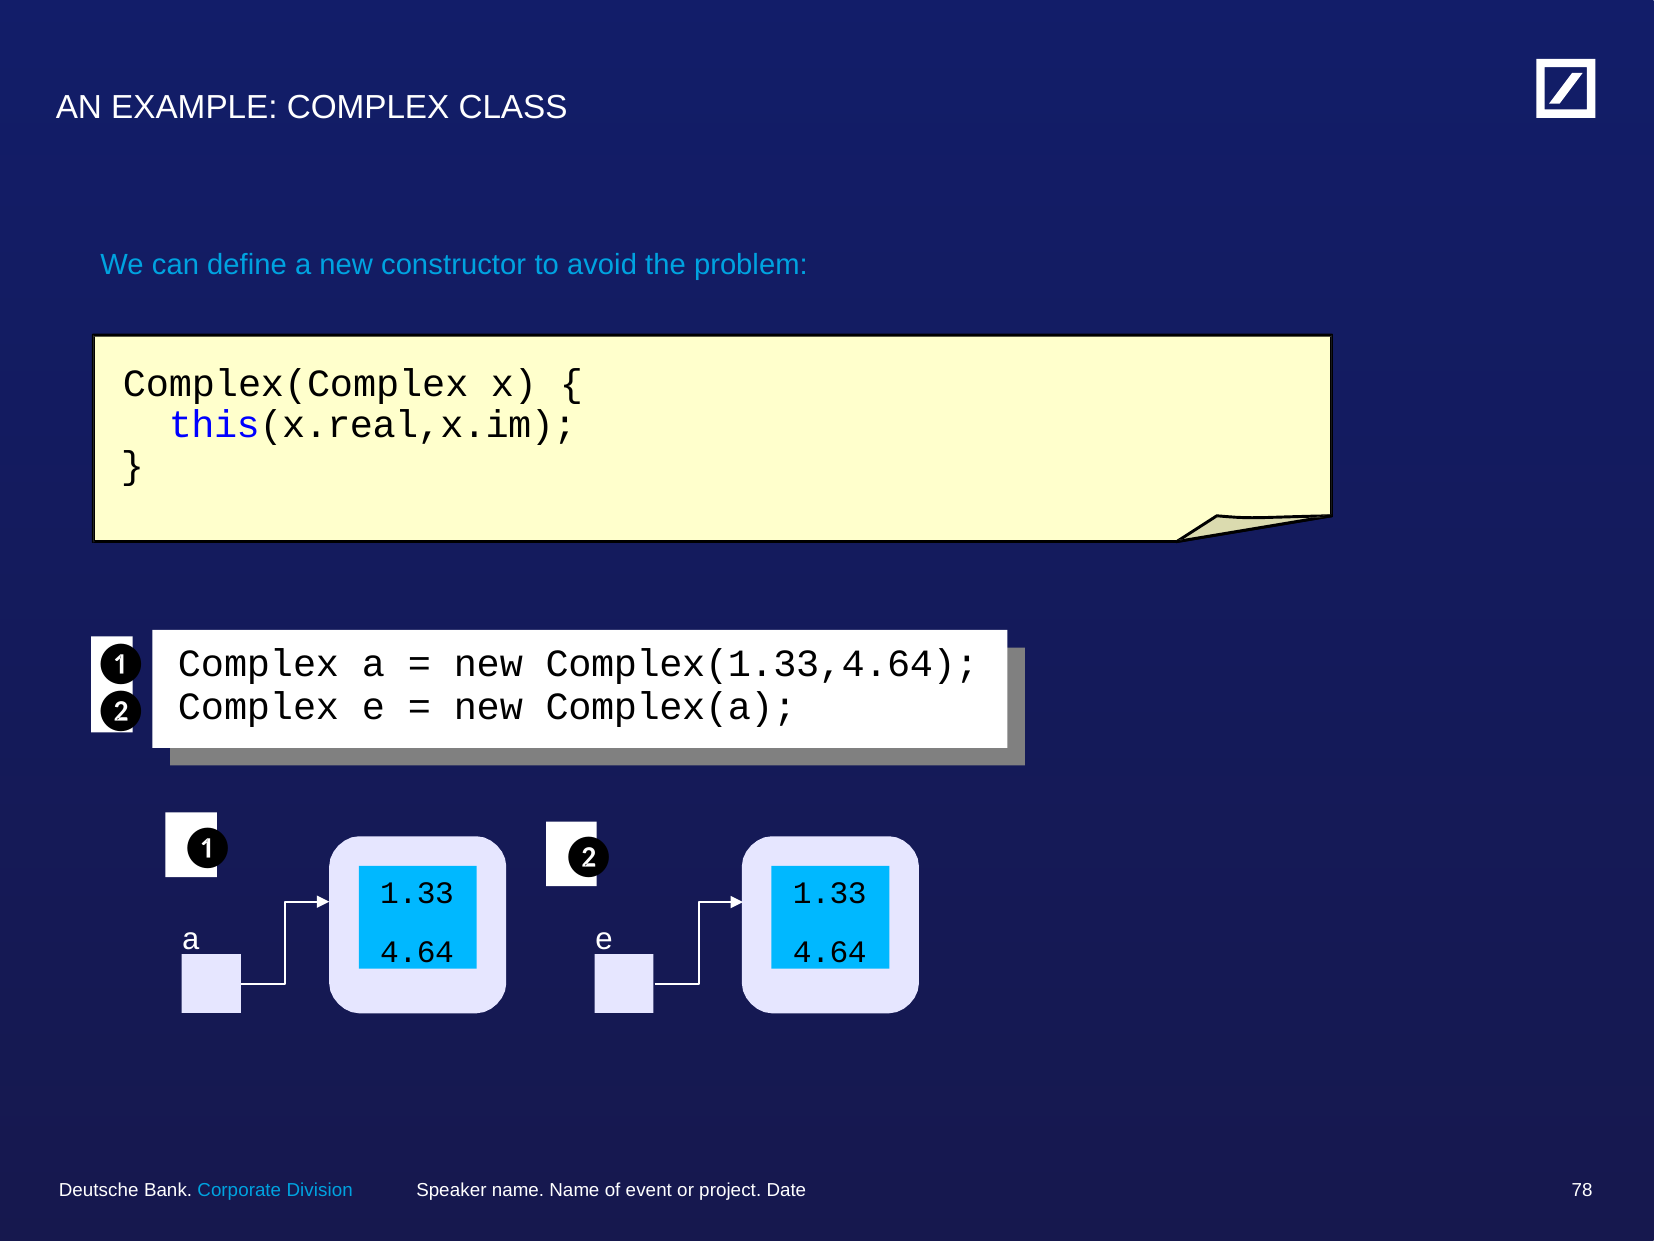

# AN EXAMPLE: COMPLEX CLASS
We can define a new constructor to avoid the problem:

Complex(Complex x) { this(x.real,x.im);
}

❶
❷
Complex a = new Complex(1.33,4.64);
Complex e = new Complex(a);
❶
❷

1.33
4.64
1.33
4.64
a
e

Speaker name. Name of event or project. Date
78